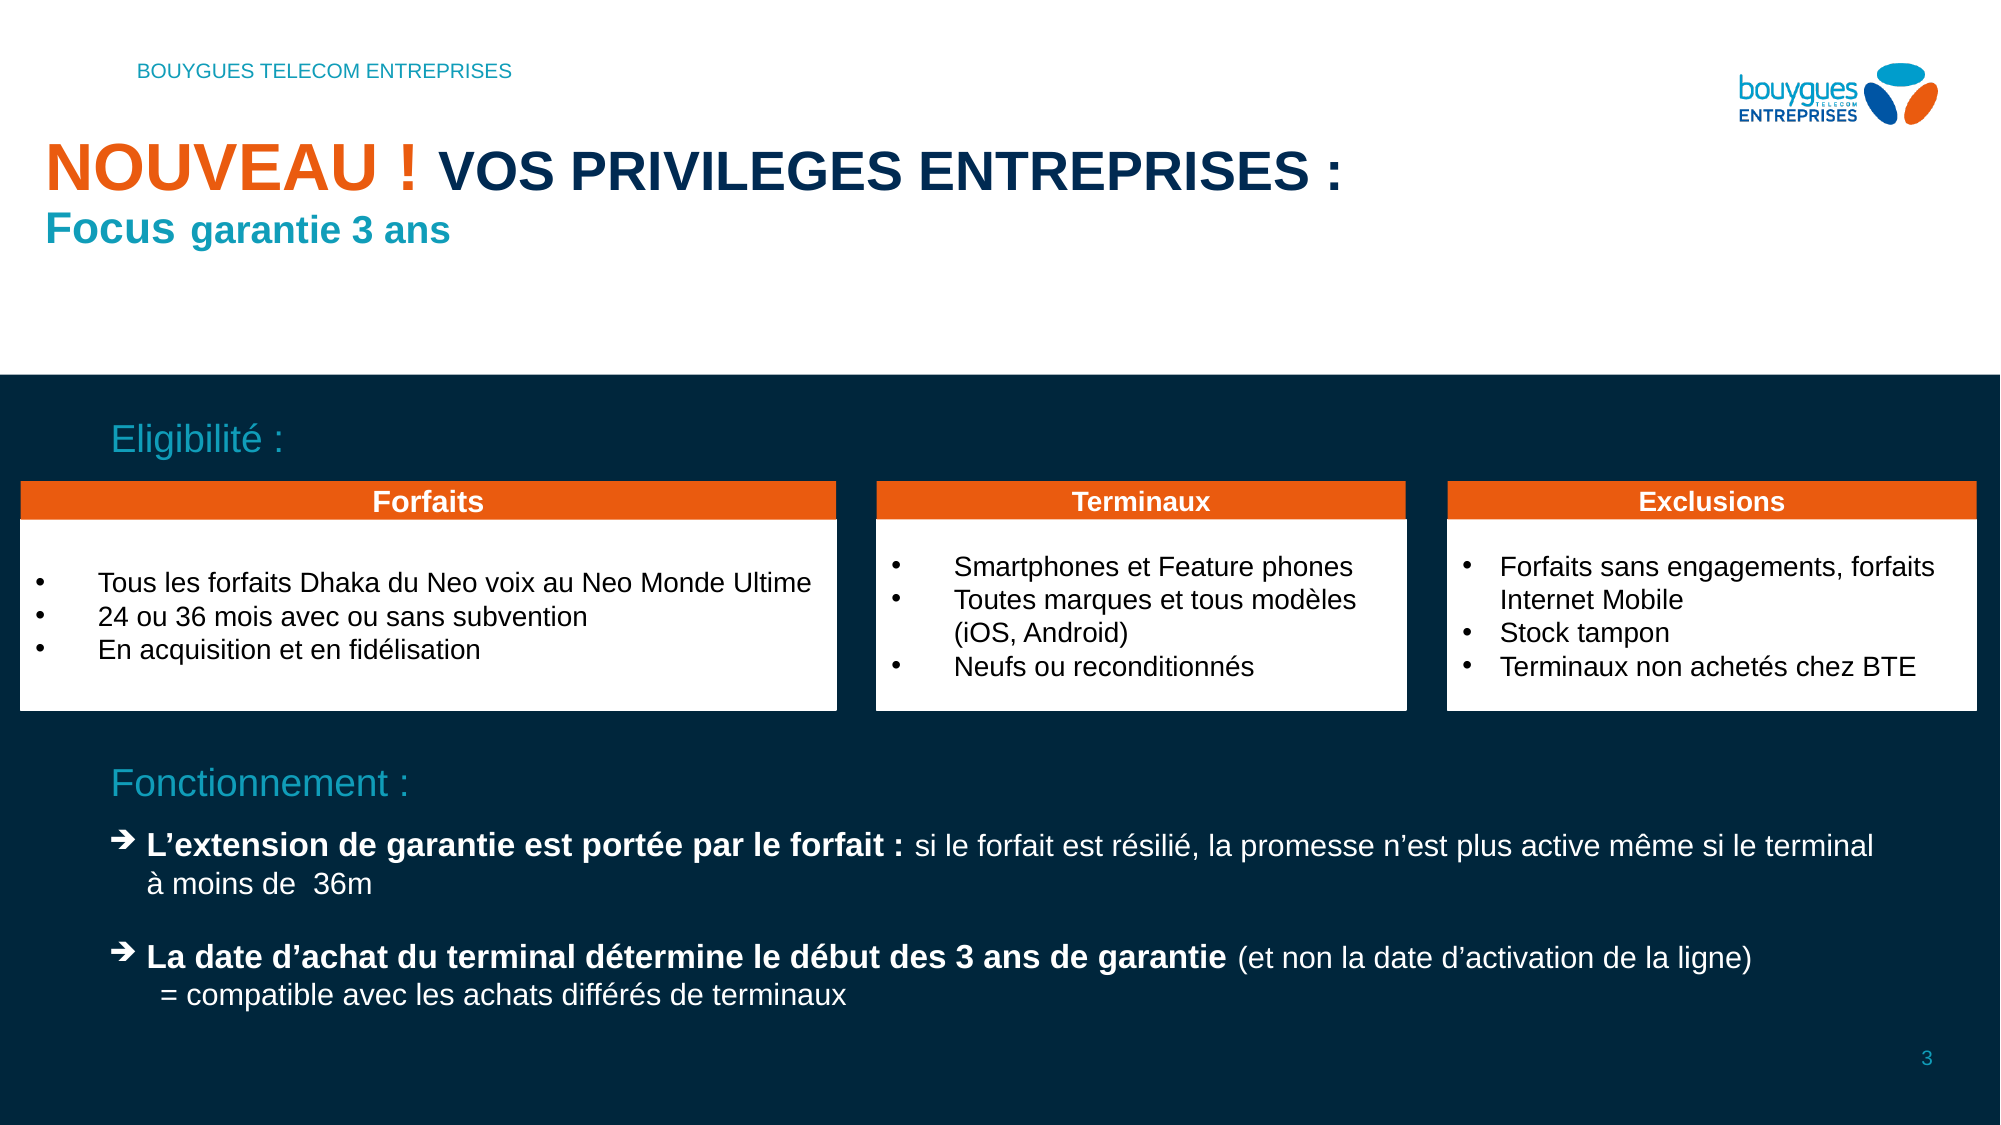

BOUYGUES TELECOM ENTREPRISES
# NOUVEAU ! VOS PRIVILEGES ENTREPRISES : Focus garantie 3 ans
Eligibilité :

Terminaux
Forfaits
Exclusions
Smartphones et Feature phones
Toutes marques et tous modèles (iOS, Android)
Neufs ou reconditionnés
Tous les forfaits Dhaka du Neo voix au Neo Monde Ultime
24 ou 36 mois avec ou sans subvention
En acquisition et en fidélisation
Forfaits sans engagements, forfaits Internet Mobile
Stock tampon
Terminaux non achetés chez BTE
Fonctionnement :

L’extension de garantie est portée par le forfait : si le forfait est résilié, la promesse n’est plus active même si le terminal à moins de  36m

La date d’achat du terminal détermine le début des 3 ans de garantie (et non la date d’activation de la ligne)
      = compatible avec les achats différés de terminaux
3
émetteur